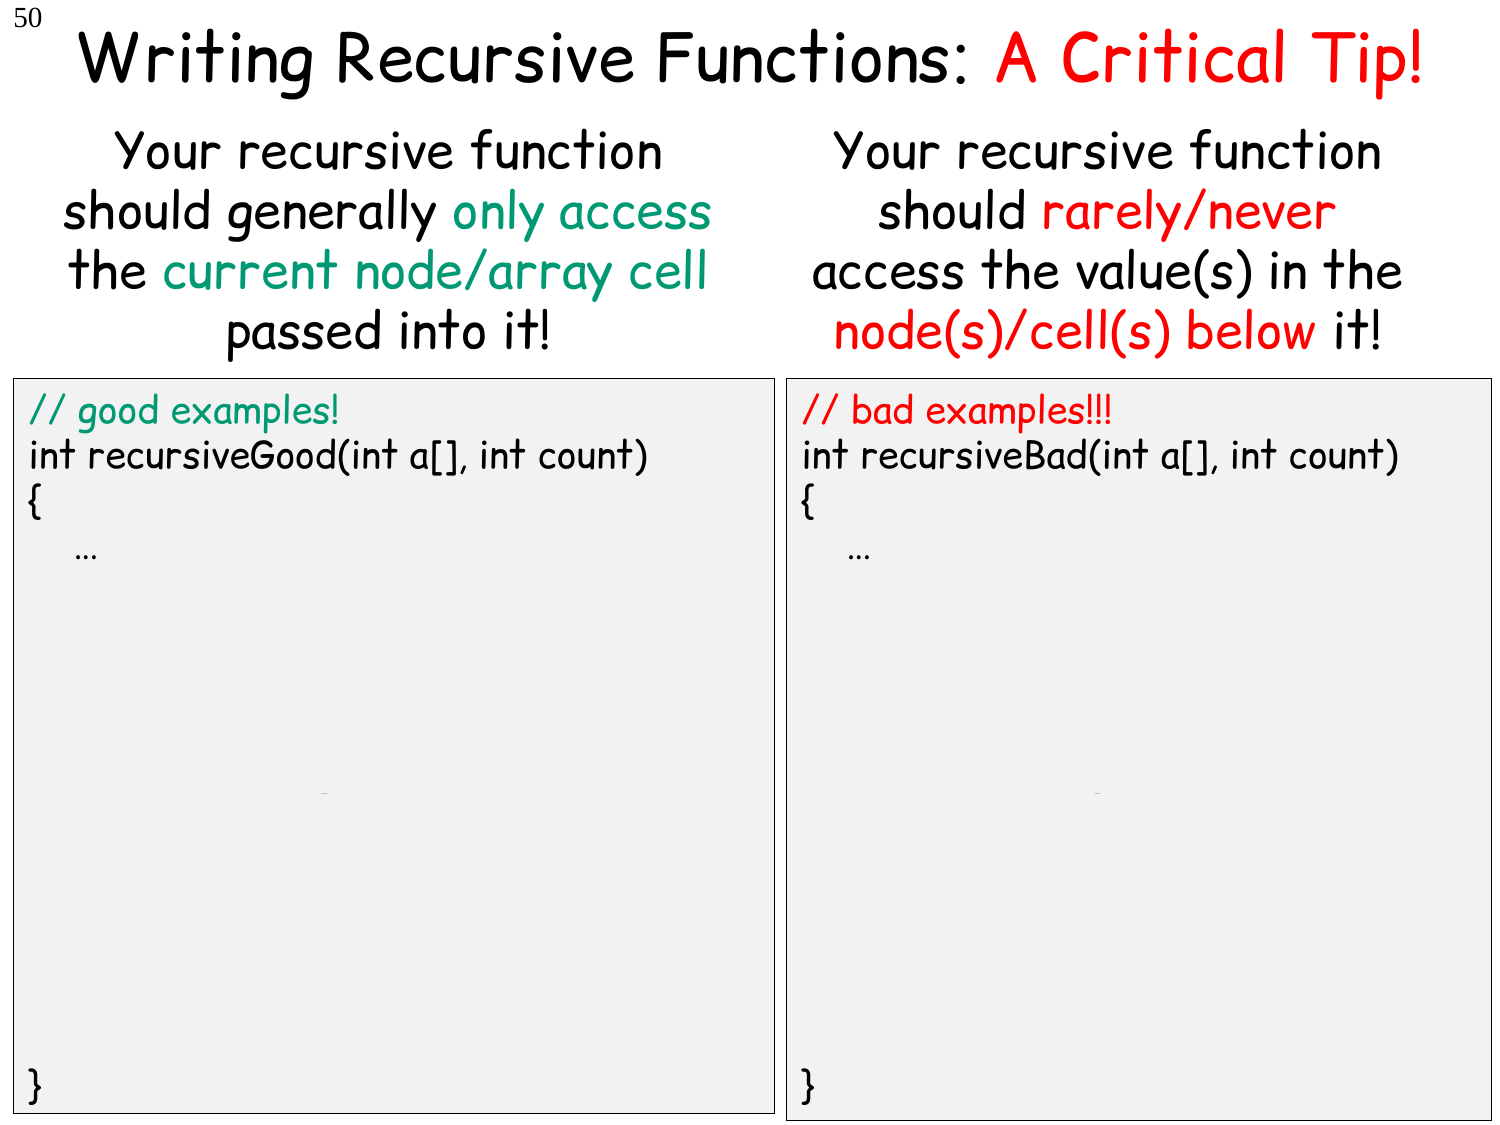

# Writing Recursive Functions: A Critical Tip!
50
Your recursive function should generally only access the current node/array cell passed into it!
Your recursive function should rarely/never access the value(s) in the node(s)/cell(s) below it!
// good examples!
int recursiveGood(int a[], int count)
{
    …
    if (count == 0 || count == 1)
       do something;

    if (a[0] == someValue)
       do something;
    int v = a[0] +
           recursiveGood(a+1, count-1);

    if (a[0] > recursiveGood(a+1, count-1))
       do something;
}
// bad examples!!!
int recursiveBad(int a[], int count)
{
    …
    if (count == 2)
       do something;

    if (a[1] == someValue)
       do something;

   int v = a[0] + a[1] +
           recursiveBad(a+2,count-2);

   if (a[0] > a[1])
       recursiveBad(a+2,count-2);
}